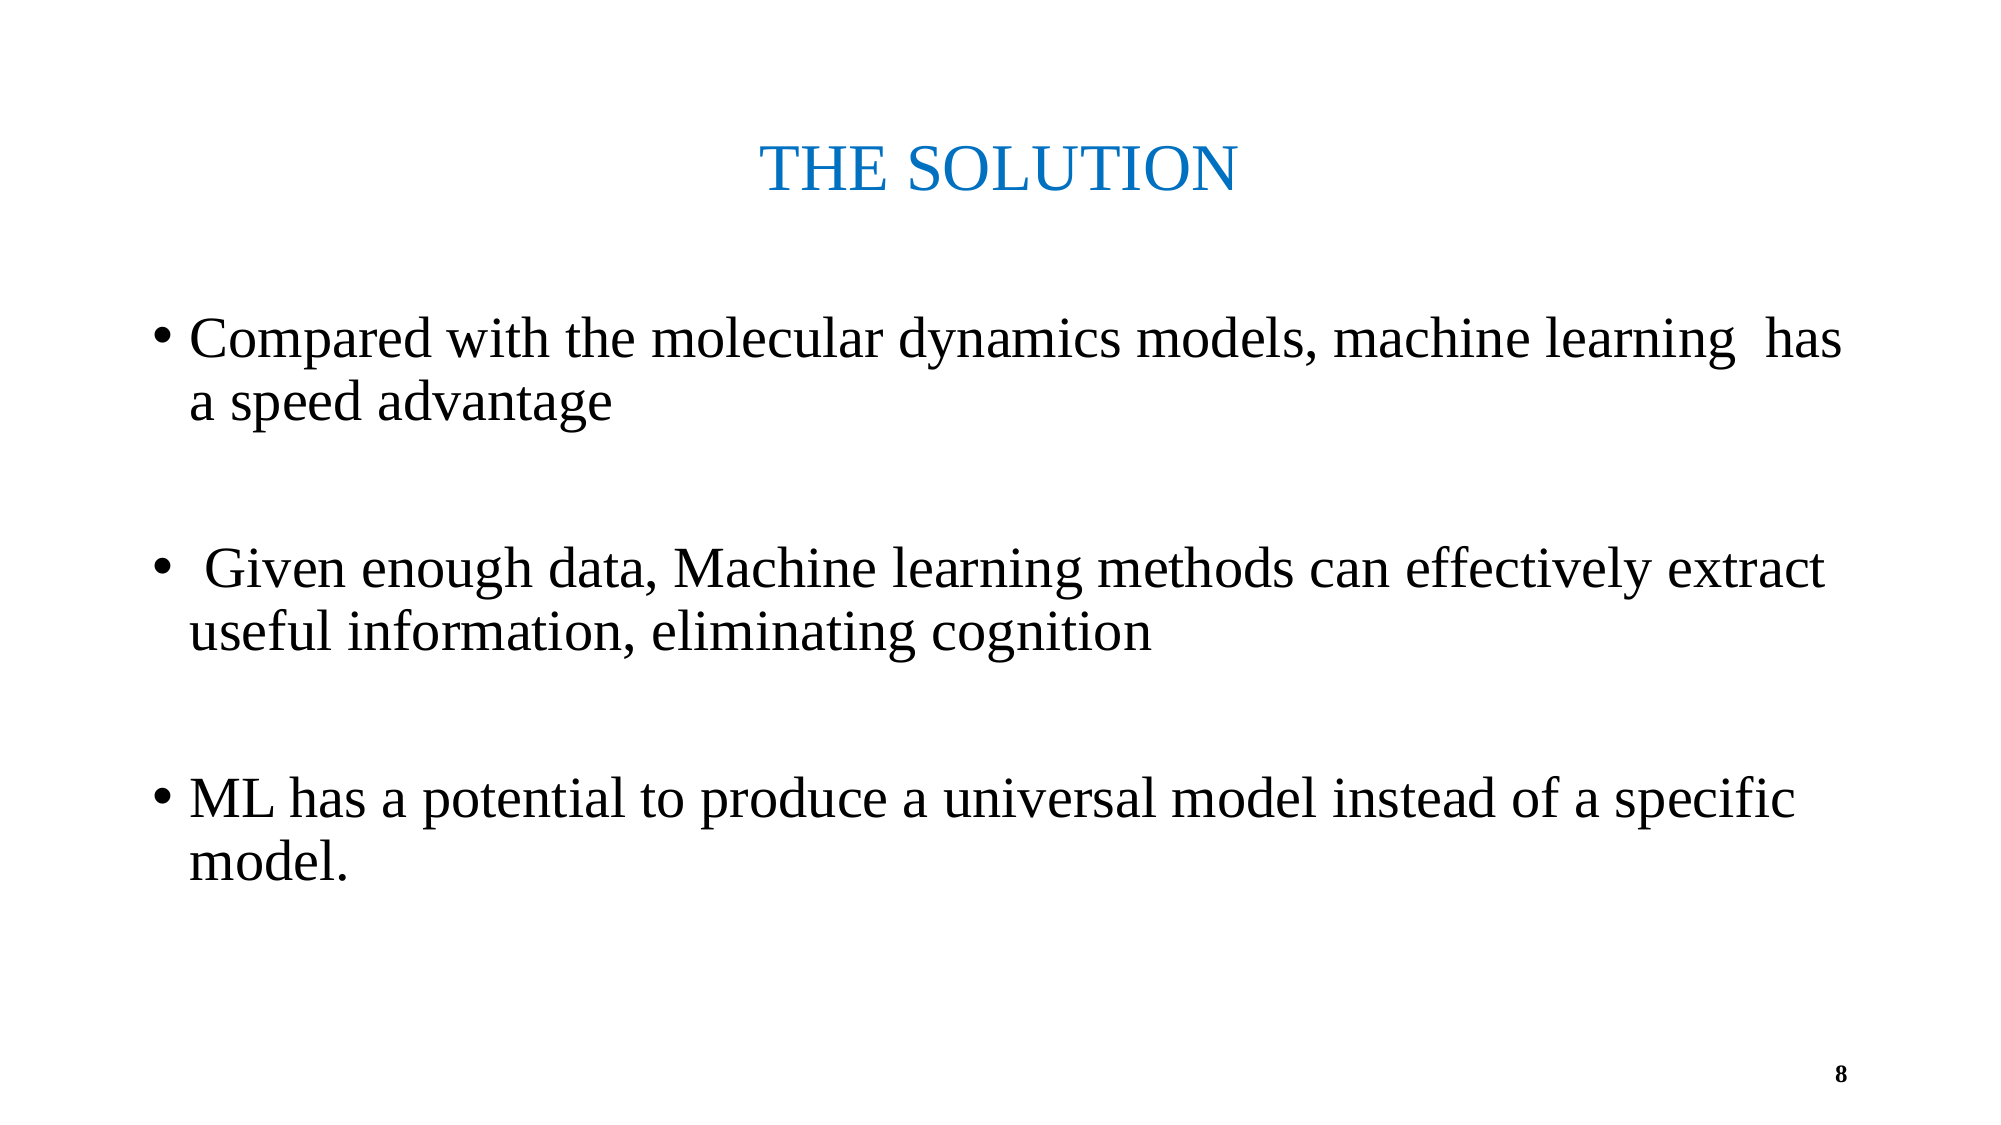

# THE SOLUTION
Compared with the molecular dynamics models, machine learning  has a speed advantage

 Given enough data, Machine learning methods can effectively extract useful information, eliminating cognition

ML has a potential to produce a universal model instead of a specific model.
8